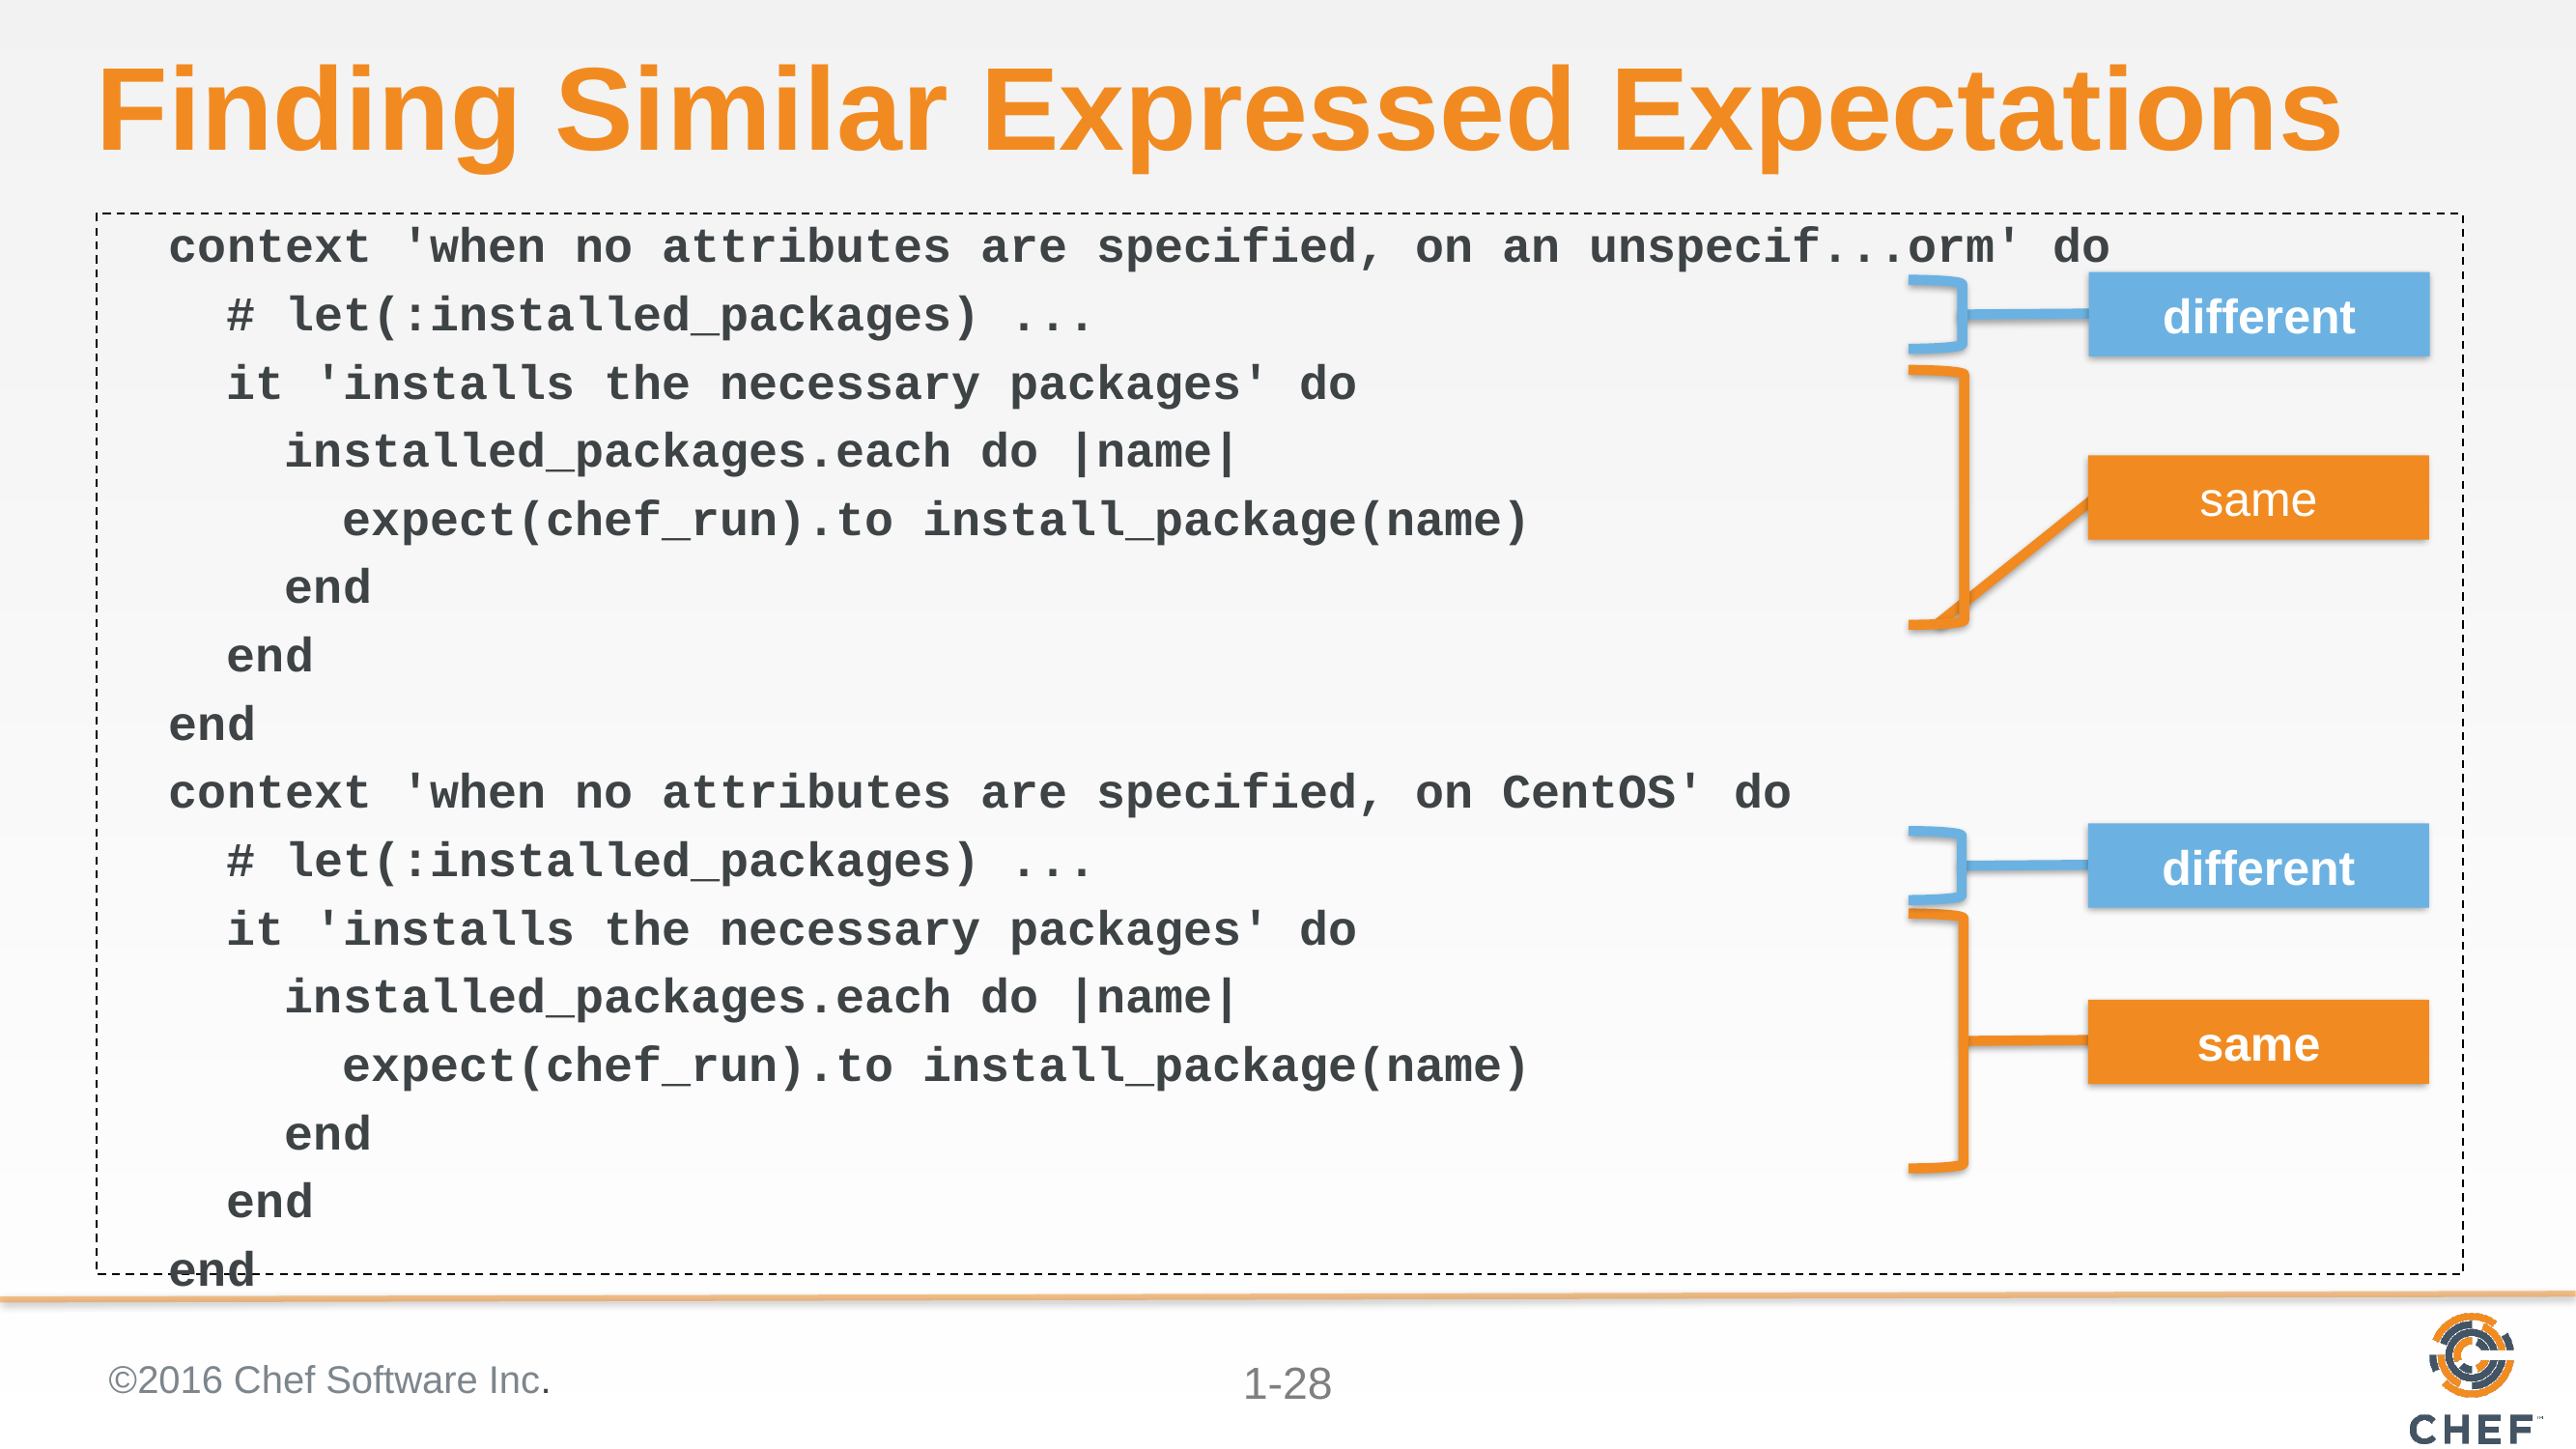

# Finding Similar Expressed Expectations
  context 'when no attributes are specified, on an unspecif...orm' do
    # let(:installed_packages) ...
    it 'installs the necessary packages' do
      installed_packages.each do |name|
        expect(chef_run).to install_package(name)
      end
    end
  end
  context 'when no attributes are specified, on CentOS' do
    # let(:installed_packages) ...
    it 'installs the necessary packages' do
      installed_packages.each do |name|
        expect(chef_run).to install_package(name)
      end
    end
  end
different

same
different

same